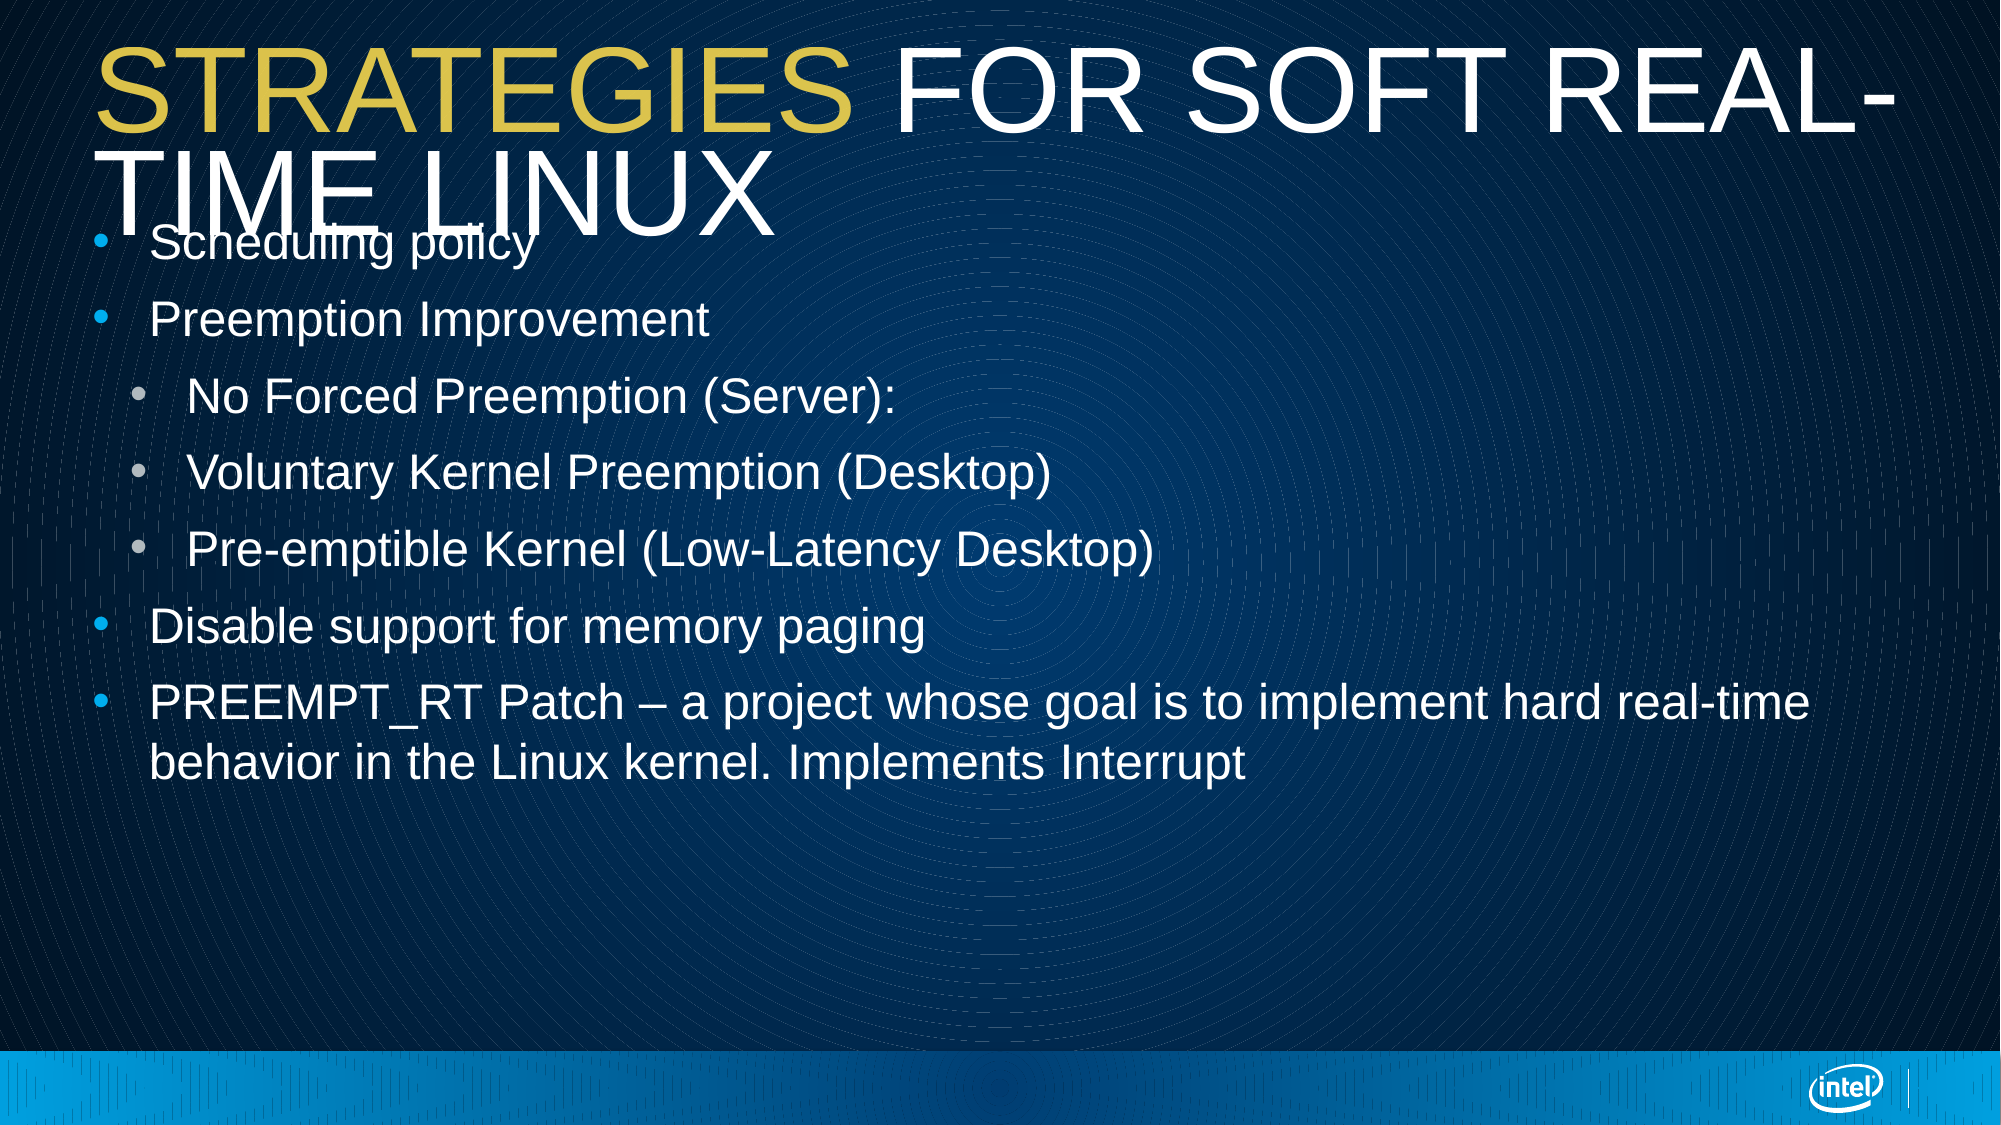

# Strategies for Soft Real-Time Linux
Scheduling policy
Preemption Improvement
No Forced Preemption (Server):
Voluntary Kernel Preemption (Desktop)
Pre-emptible Kernel (Low-Latency Desktop)
Disable support for memory paging
PREEMPT_RT Patch – a project whose goal is to implement hard real-time behavior in the Linux kernel. Implements Interrupt